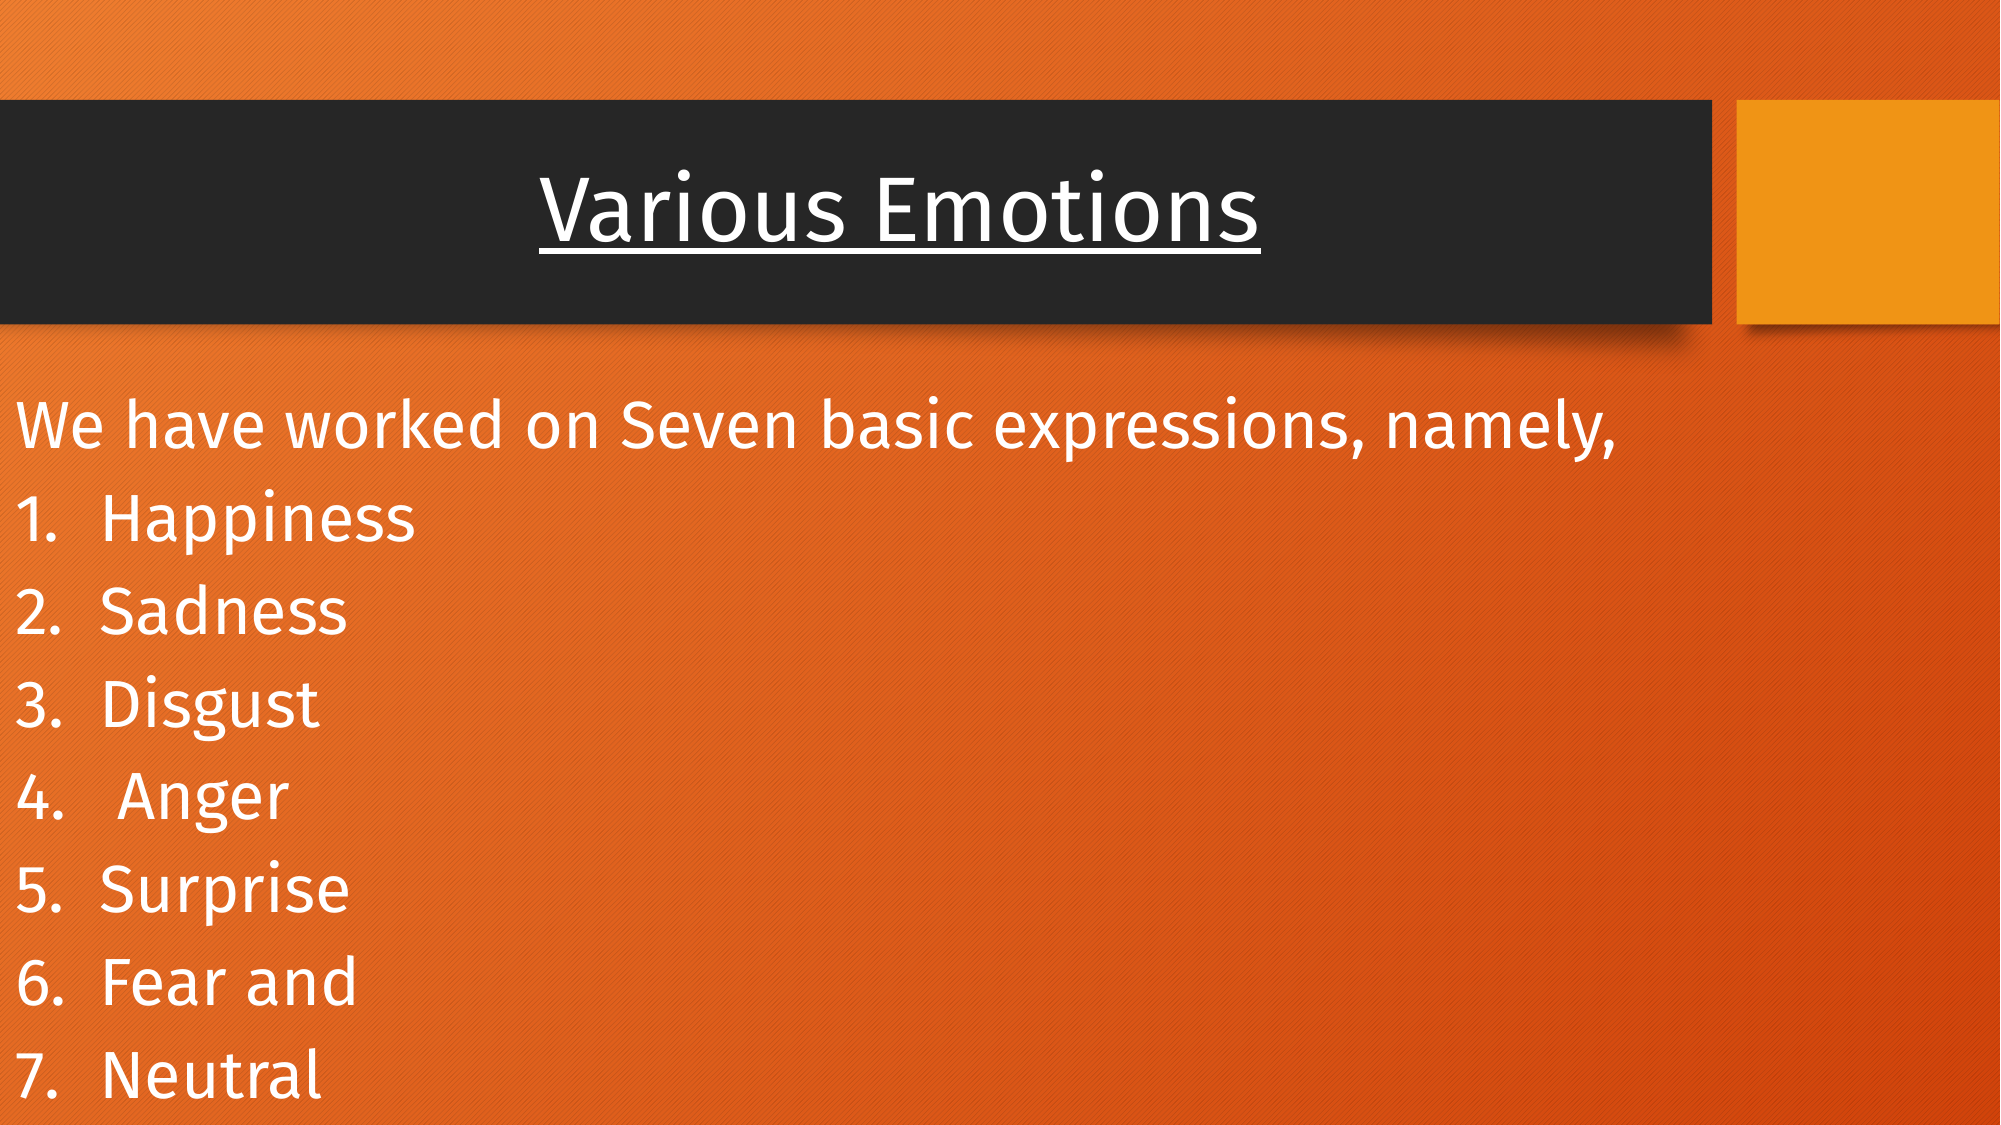

# Various Emotions
We have worked on Seven basic expressions, namely,
Happiness
Sadness
Disgust
 Anger
Surprise
Fear and
Neutral